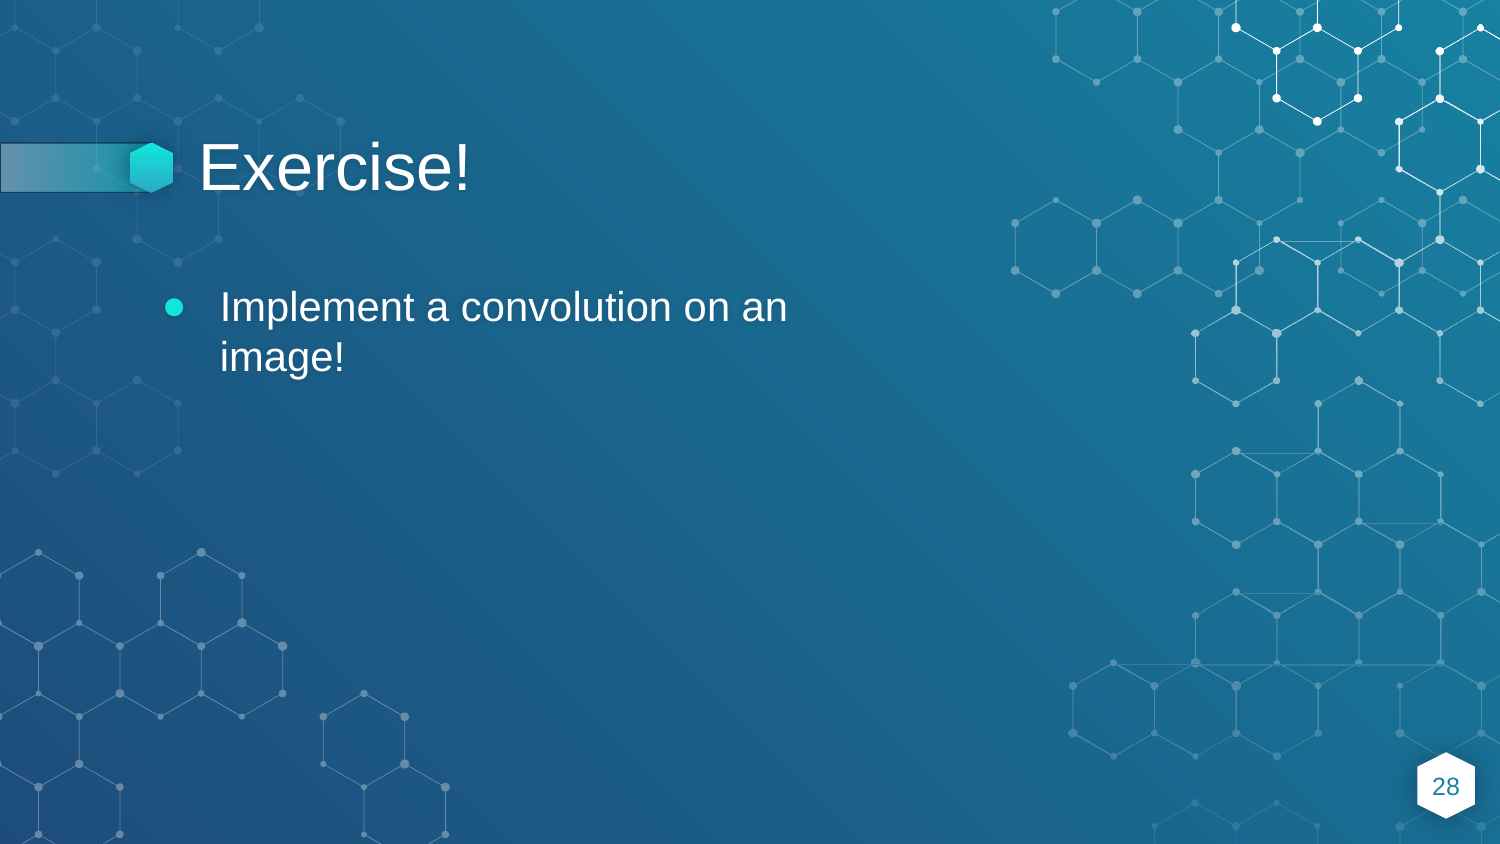

# Exercise!
Implement a convolution on an image!

28